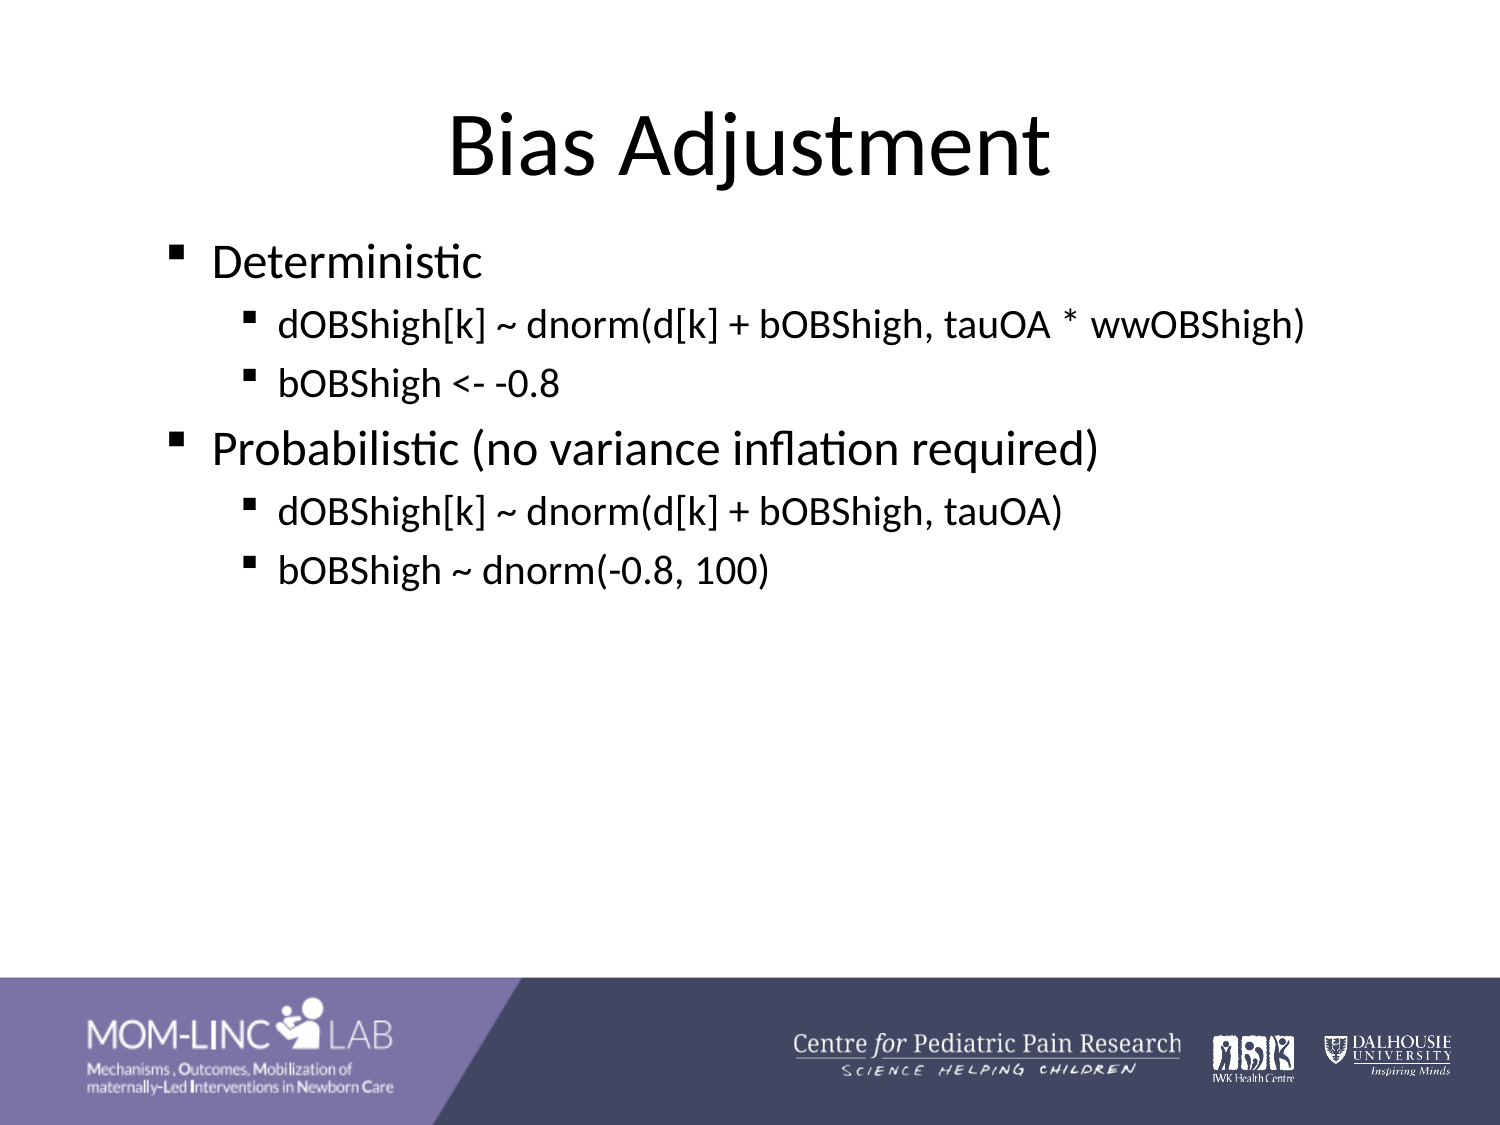

# Bias Adjustment
Deterministic
dOBShigh[k] ~ dnorm(d[k] + bOBShigh, tauOA * wwOBShigh)
bOBShigh <- -0.8
Probabilistic (no variance inflation required)
dOBShigh[k] ~ dnorm(d[k] + bOBShigh, tauOA)
bOBShigh ~ dnorm(-0.8, 100)